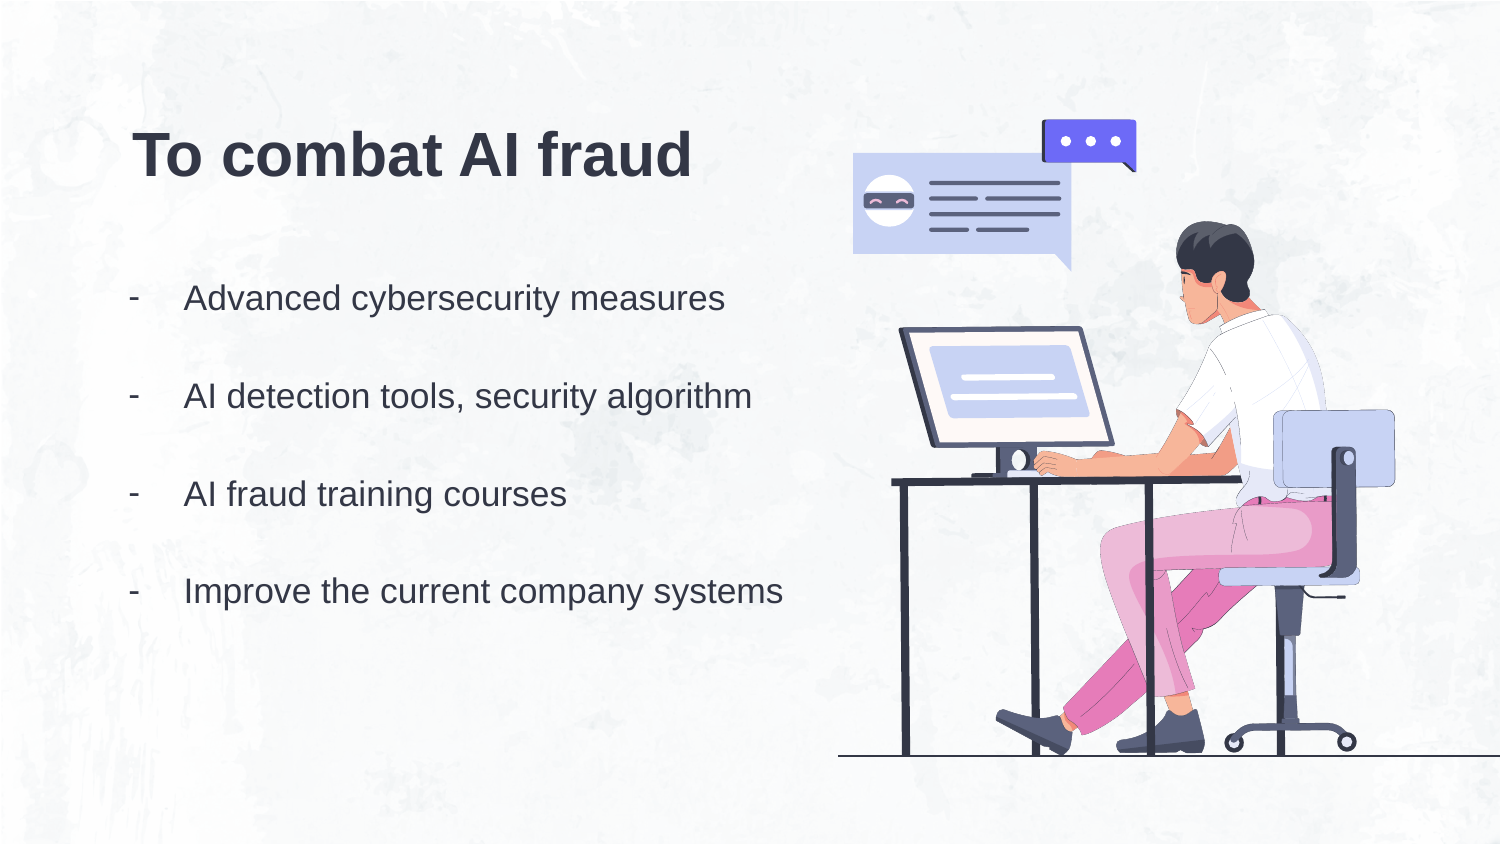

# To combat AI fraud

Advanced cybersecurity measures

AI detection tools, security algorithm

AI fraud training courses

Improve the current company systems